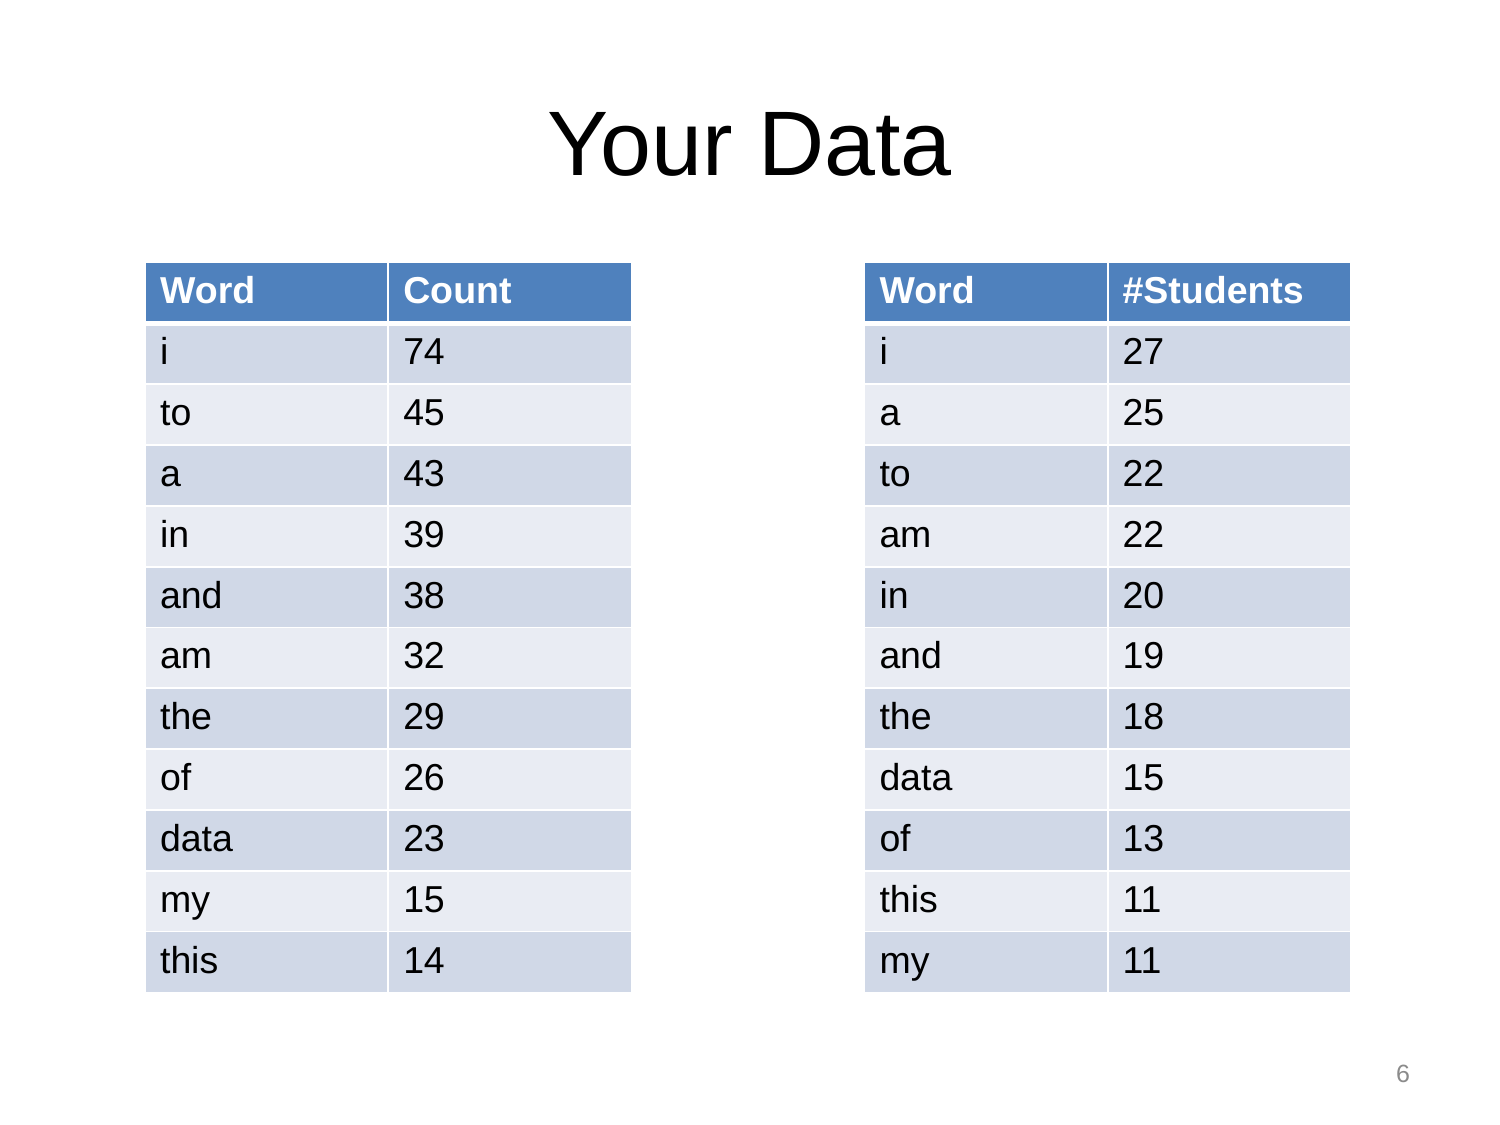

# Your Data
| Word | Count |
| --- | --- |
| i | 74 |
| to | 45 |
| a | 43 |
| in | 39 |
| and | 38 |
| am | 32 |
| the | 29 |
| of | 26 |
| data | 23 |
| my | 15 |
| this | 14 |
| Word | #Students |
| --- | --- |
| i | 27 |
| a | 25 |
| to | 22 |
| am | 22 |
| in | 20 |
| and | 19 |
| the | 18 |
| data | 15 |
| of | 13 |
| this | 11 |
| my | 11 |
6